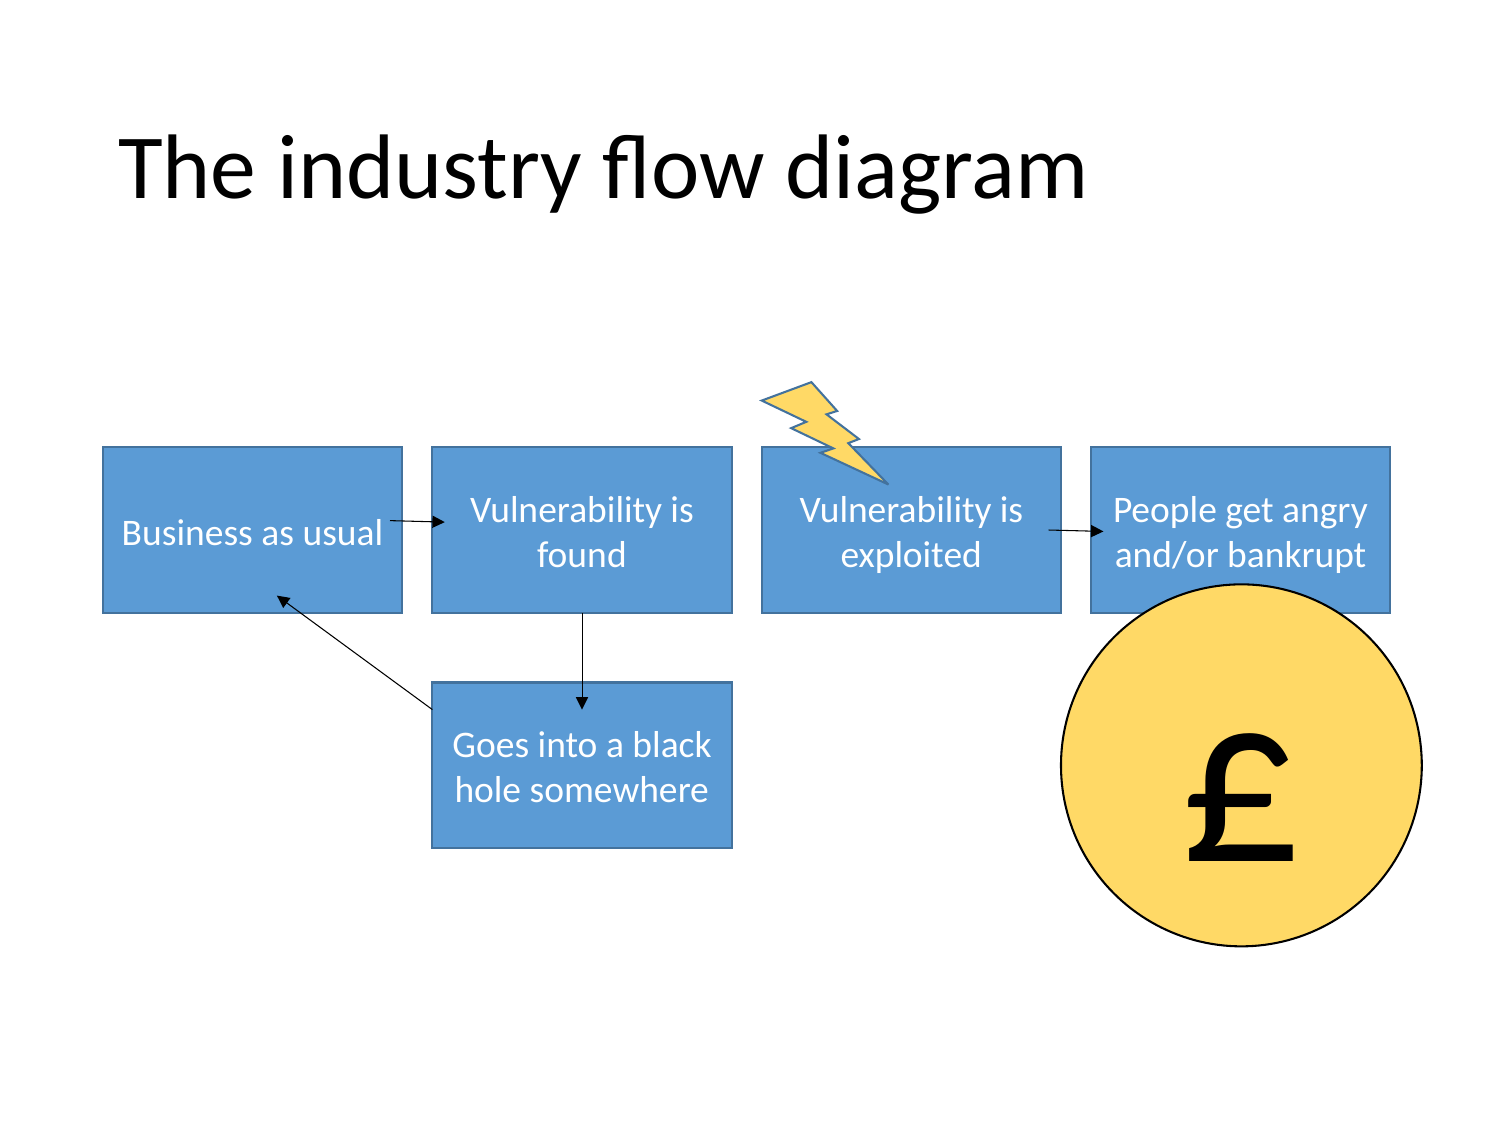

# The industry flow diagram

People get angry and/or bankrupt
Business as usual
Vulnerability is found
Vulnerability is exploited
£
Goes into a black hole somewhere